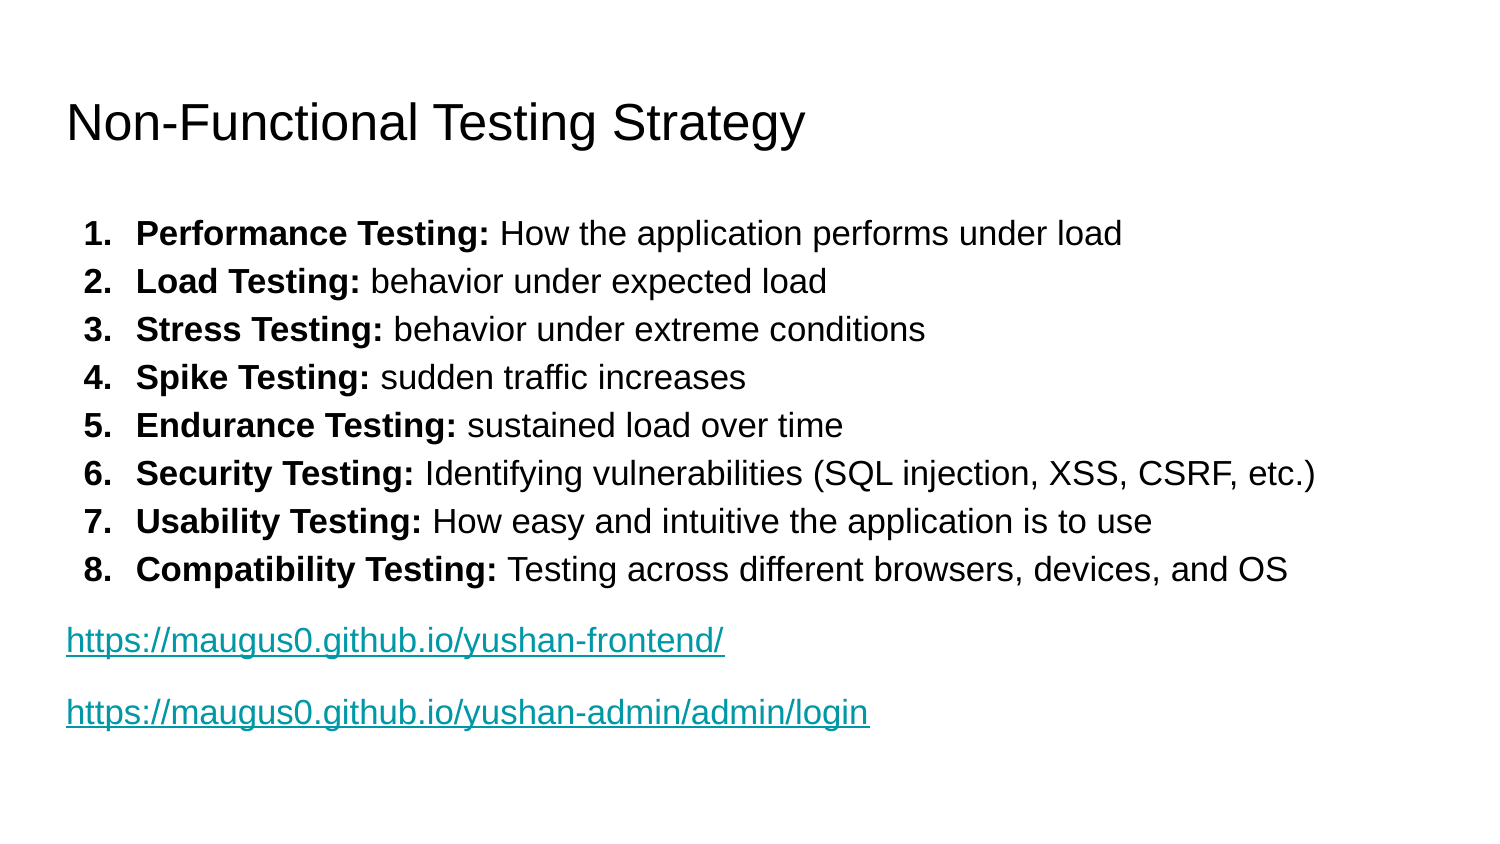

# Non-Functional Testing Strategy
Performance Testing: How the application performs under load
Load Testing: behavior under expected load
Stress Testing: behavior under extreme conditions
Spike Testing: sudden traffic increases
Endurance Testing: sustained load over time
Security Testing: Identifying vulnerabilities (SQL injection, XSS, CSRF, etc.)
Usability Testing: How easy and intuitive the application is to use
Compatibility Testing: Testing across different browsers, devices, and OS
https://maugus0.github.io/yushan-frontend/
https://maugus0.github.io/yushan-admin/admin/login